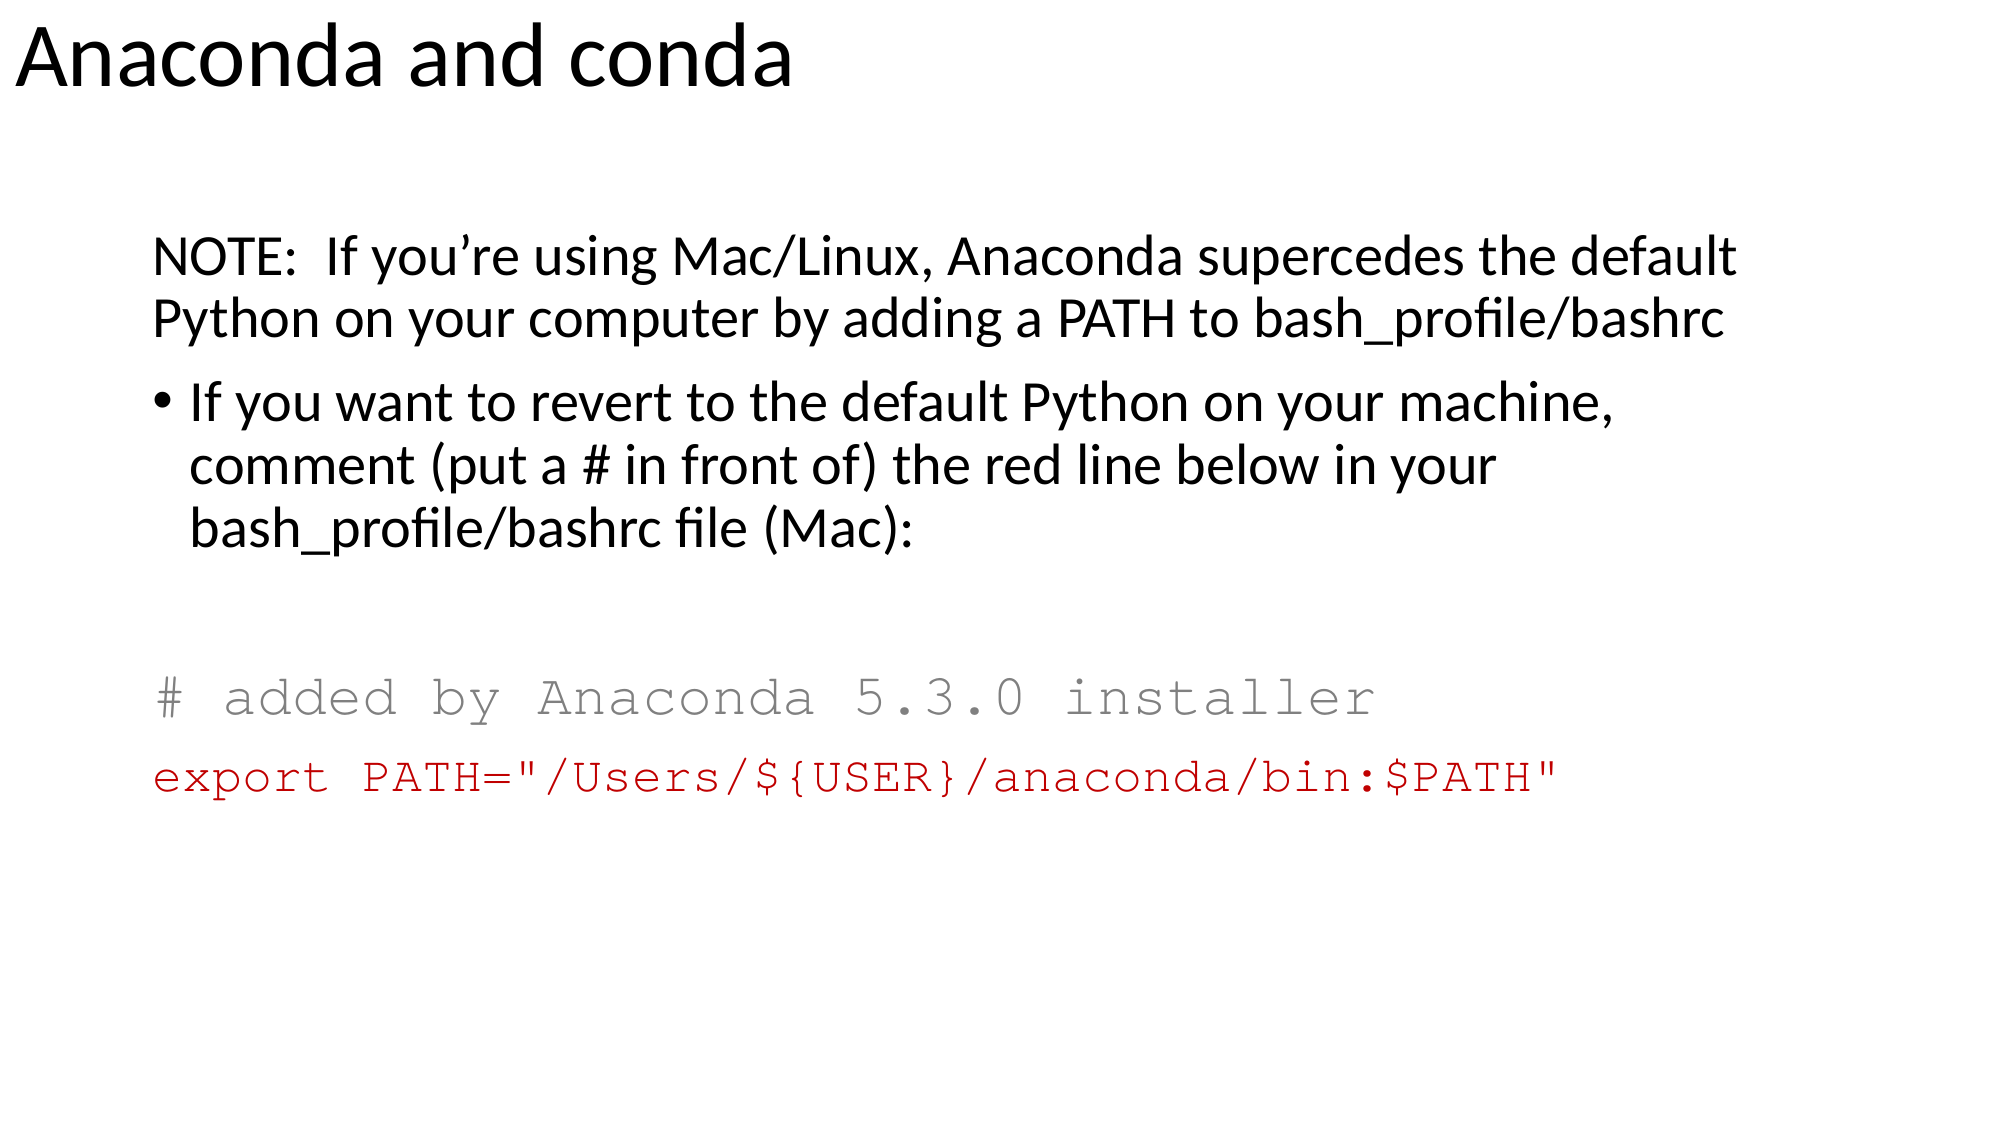

# Anaconda and conda
NOTE:  If you’re using Mac/Linux, Anaconda supercedes the default Python on your computer by adding a PATH to bash_profile/bashrc
If you want to revert to the default Python on your machine, comment (put a # in front of) the red line below in your bash_profile/bashrc file (Mac):

# added by Anaconda 5.3.0 installer
export PATH="/Users/${USER}/anaconda/bin:$PATH"